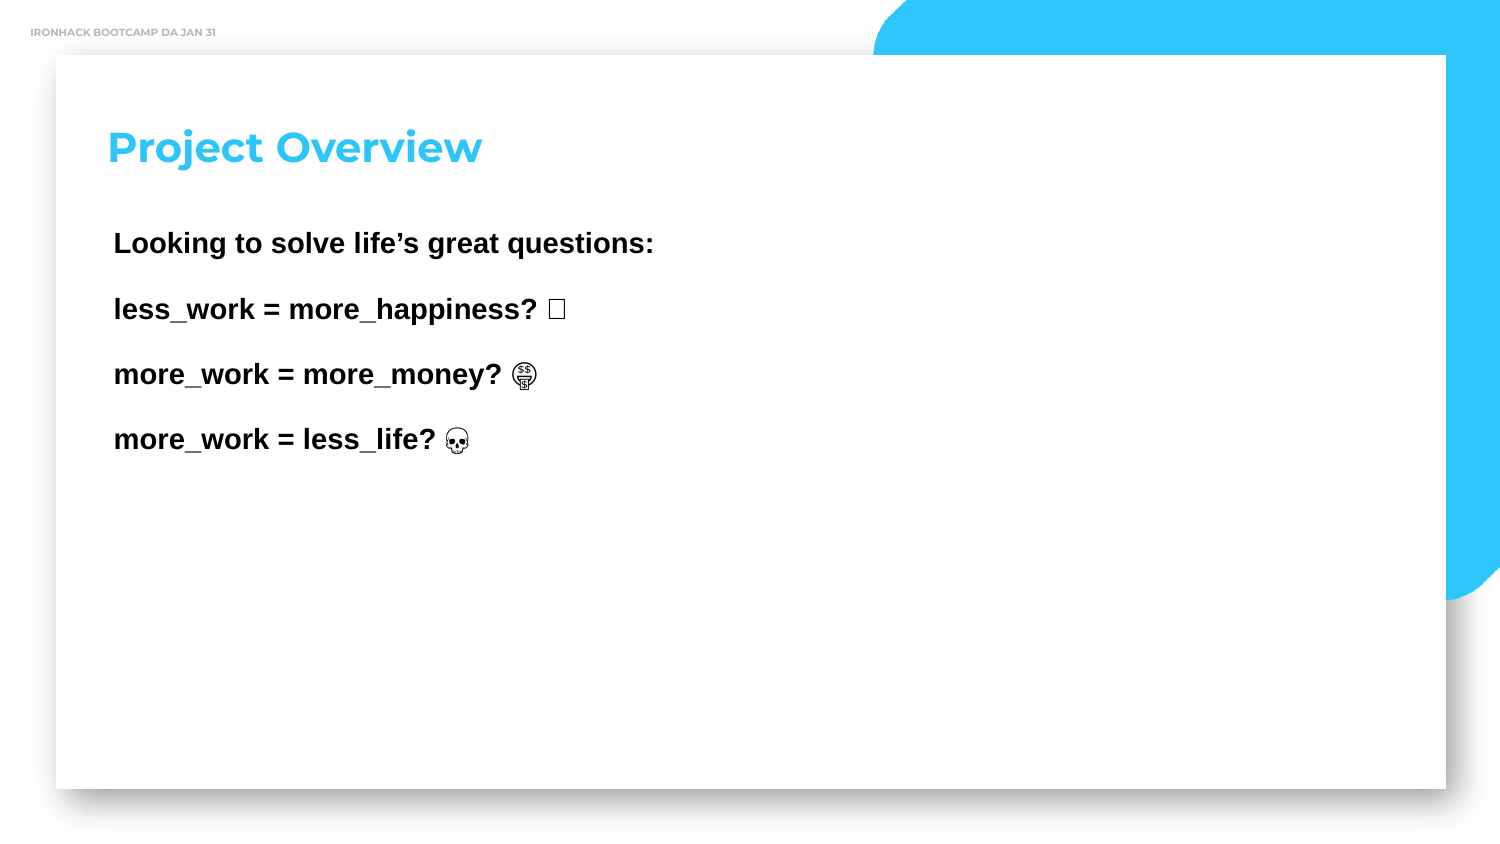

IRONHACK BOOTCAMP DA JAN 31
Project Overview
Looking to solve life’s great questions:
less_work = more_happiness? 🥹
more_work = more_money? 🤑
more_work = less_life? 💀